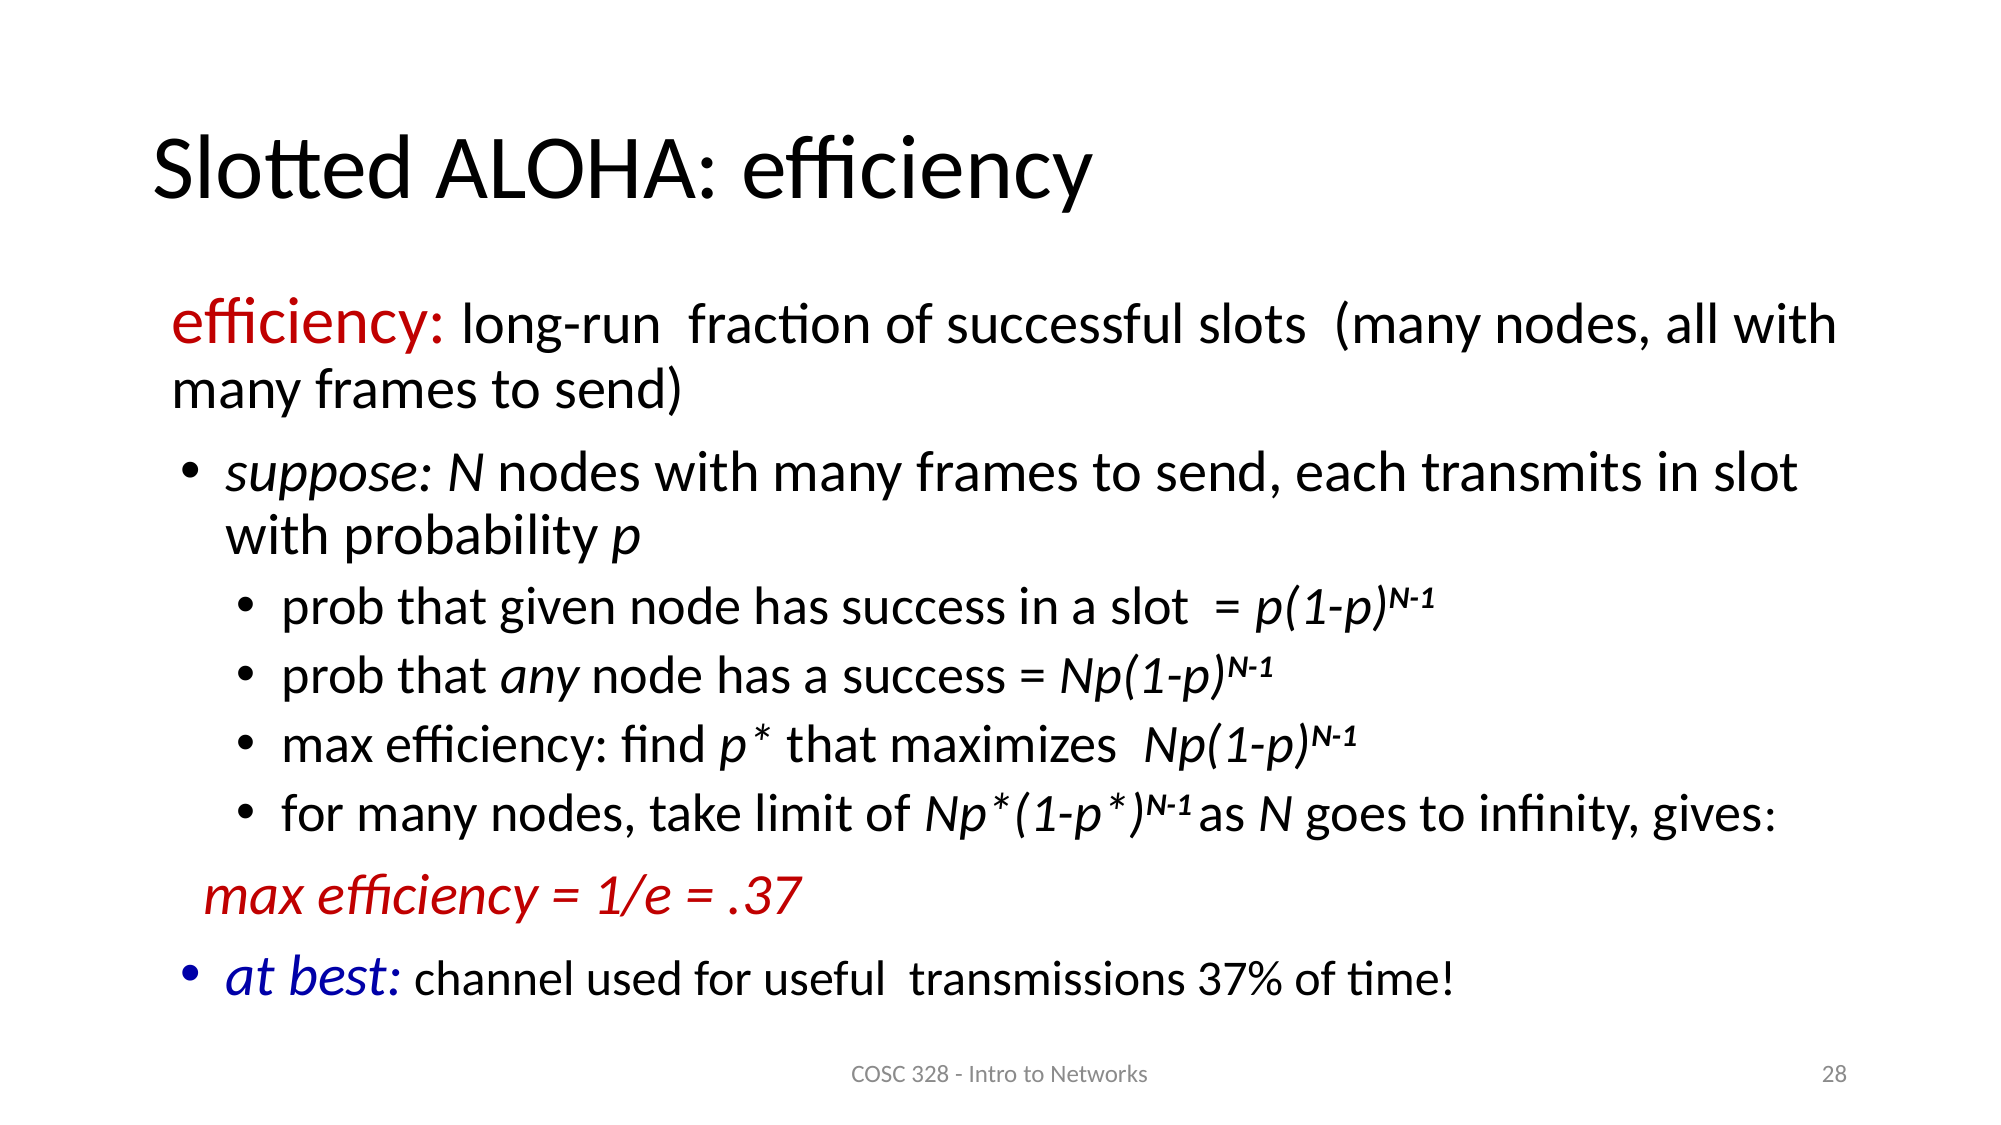

# Slotted ALOHA: efficiency
efficiency: long-run  fraction of successful slots  (many nodes, all with many frames to send)
suppose: N nodes with many frames to send, each transmits in slot with probability p
prob that given node has success in a slot  = p(1-p)N-1
prob that any node has a success = Np(1-p)N-1
max efficiency: find p* that maximizes  Np(1-p)N-1
for many nodes, take limit of Np*(1-p*)N-1 as N goes to infinity, gives:
    max efficiency = 1/e = .37
at best: channel used for useful  transmissions 37% of time!

COSC 328 - Intro to Networks
28